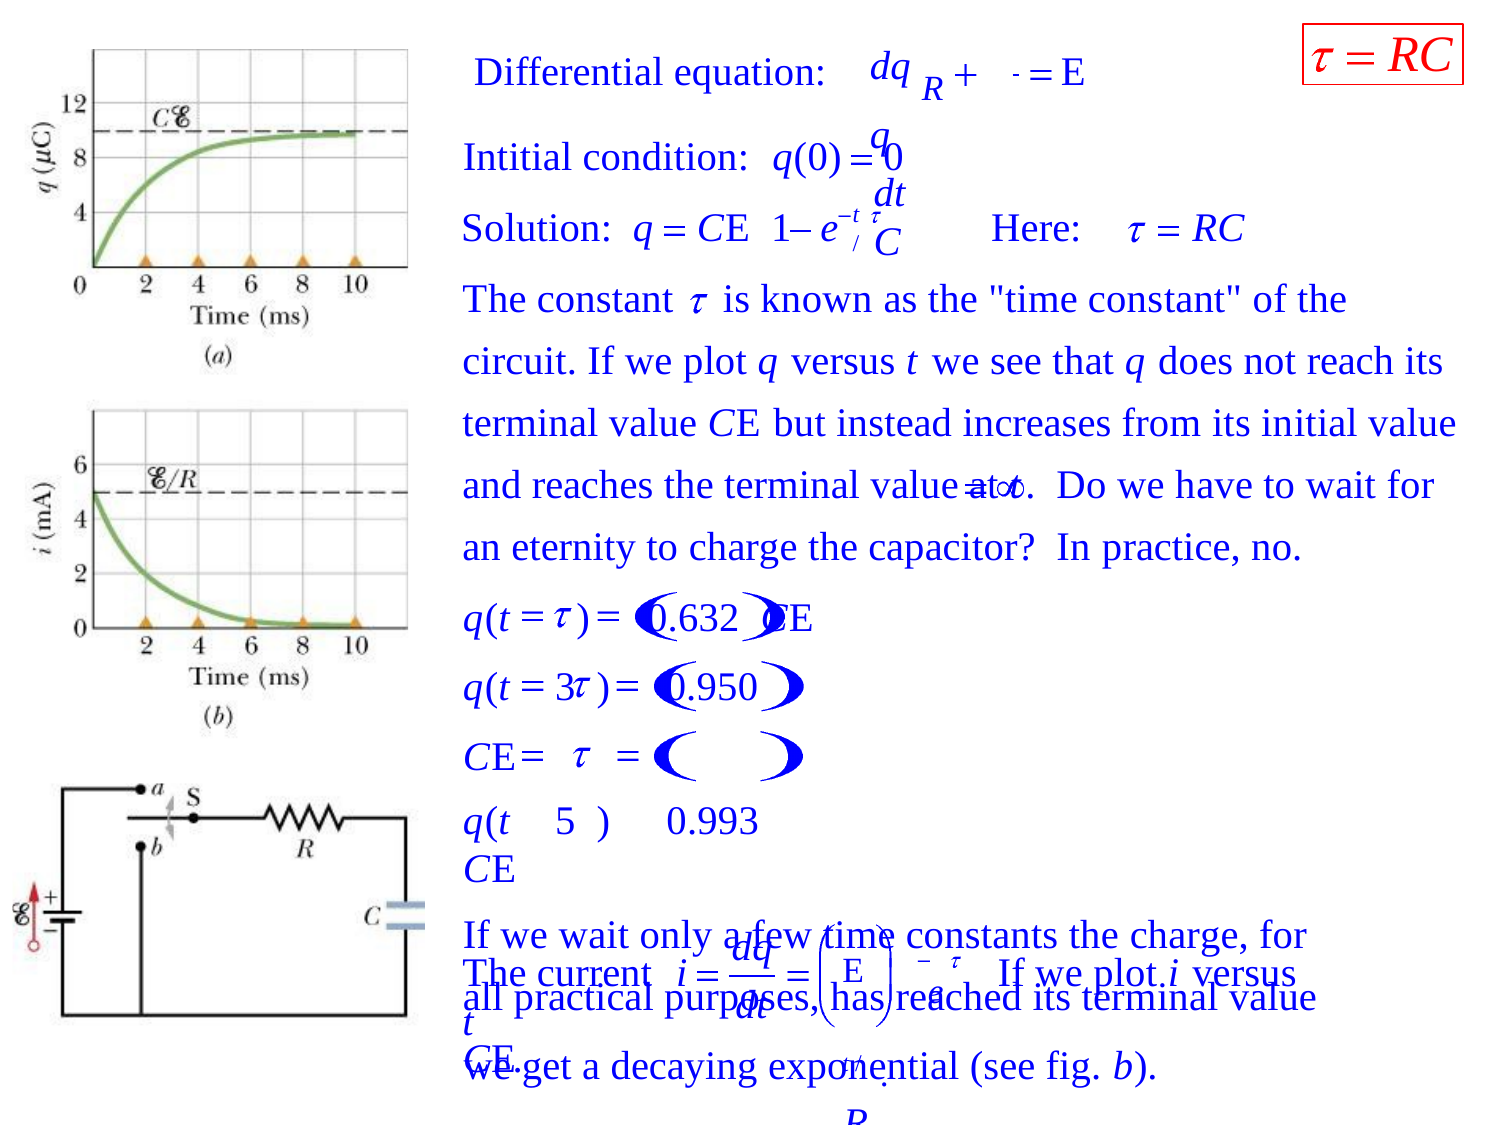

dq R	q
dt	C

RC

Differential equation:
E

Intitial condition:	q(0)	0

t /

Solution:  q	CE  1	e
Here:	RC
The constant	is known as the "time constant" of the circuit. If we plot q versus t we see that q does not reach its terminal value CE but instead increases from its initial value and reaches the terminal value at t	.  Do we have to wait for an eternity to charge the capacitor?  In practice, no.
q(t		)	0.632  CE q(t	3  )		0.950  CE

q(t	5  )	0.993  CE
If we wait only a few time constants the charge, for all practical purposes, has reached its terminal value CE.

dq

E	e  t /   .
R

The current	i	If we plot i versus t

dt

we get a decaying exponential (see fig. b).